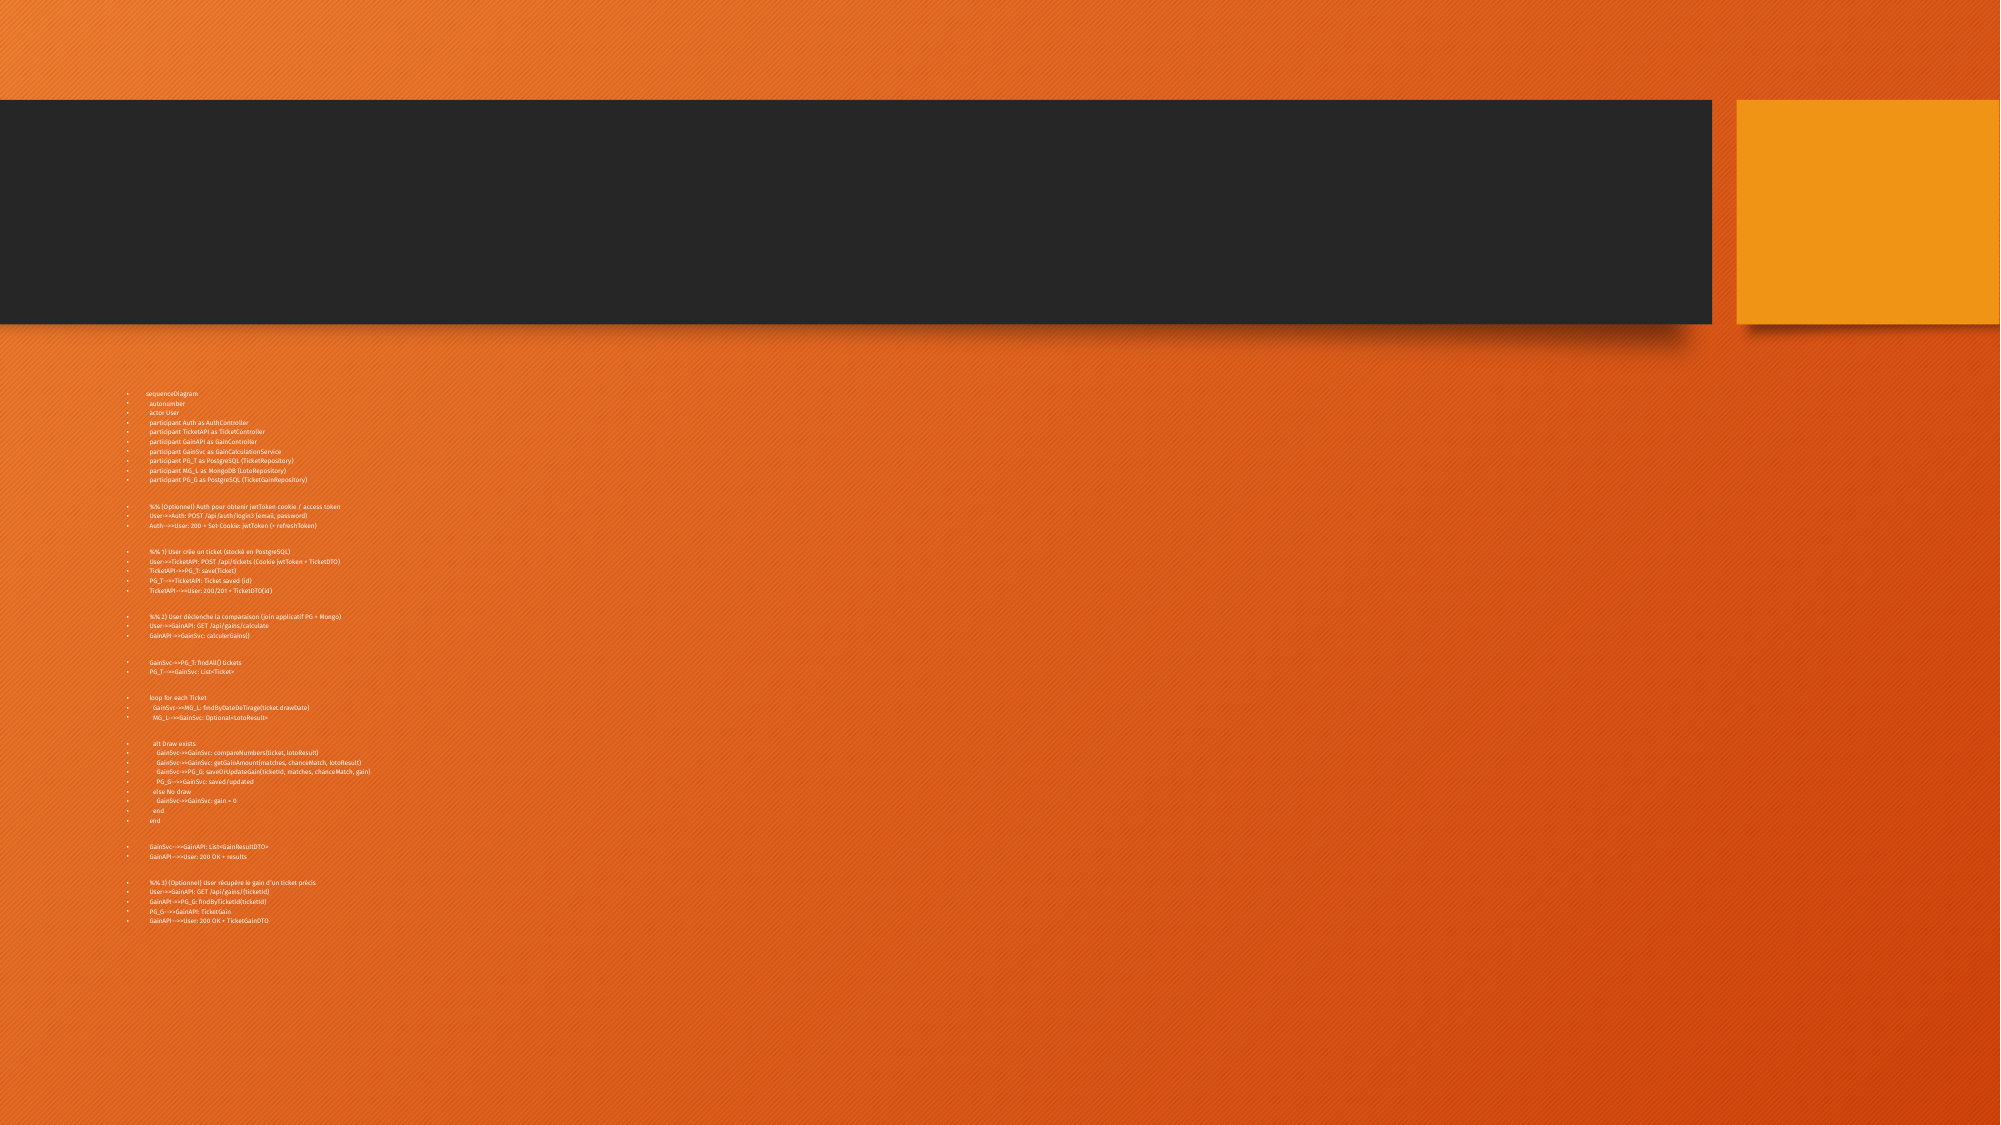

#
sequenceDiagram
  autonumber
  actor User
  participant Auth as AuthController
  participant TicketAPI as TicketController
  participant GainAPI as GainController
  participant GainSvc as GainCalculationService
  participant PG_T as PostgreSQL (TicketRepository)
  participant MG_L as MongoDB (LotoRepository)
  participant PG_G as PostgreSQL (TicketGainRepository)

  %% (Optionnel) Auth pour obtenir jwtToken cookie / access token
  User->>Auth: POST /api/auth/login3 (email, password)
  Auth-->>User: 200 + Set-Cookie: jwtToken (+ refreshToken)

  %% 1) User crée un ticket (stocké en PostgreSQL)
  User->>TicketAPI: POST /api/tickets (Cookie jwtToken + TicketDTO)
  TicketAPI->>PG_T: save(Ticket)
  PG_T-->>TicketAPI: Ticket saved (id)
  TicketAPI-->>User: 200/201 + TicketDTO(id)

  %% 2) User déclenche la comparaison (join applicatif PG + Mongo)
  User->>GainAPI: GET /api/gains/calculate
  GainAPI->>GainSvc: calculerGains()

  GainSvc->>PG_T: findAll() tickets
  PG_T-->>GainSvc: List<Ticket>

  loop for each Ticket
    GainSvc->>MG_L: findByDateDeTirage(ticket.drawDate)
    MG_L-->>GainSvc: Optional<LotoResult>

    alt Draw exists
      GainSvc->>GainSvc: compareNumbers(ticket, lotoResult)
      GainSvc->>GainSvc: getGainAmount(matches, chanceMatch, lotoResult)
      GainSvc->>PG_G: saveOrUpdateGain(ticketId, matches, chanceMatch, gain)
      PG_G-->>GainSvc: saved/updated
    else No draw
      GainSvc->>GainSvc: gain = 0
    end
  end

  GainSvc-->>GainAPI: List<GainResultDTO>
  GainAPI-->>User: 200 OK + results

  %% 3) (Optionnel) User récupère le gain d’un ticket précis
  User->>GainAPI: GET /api/gains/{ticketId}
  GainAPI->>PG_G: findByTicketId(ticketId)
  PG_G-->>GainAPI: TicketGain
  GainAPI-->>User: 200 OK + TicketGainDTO